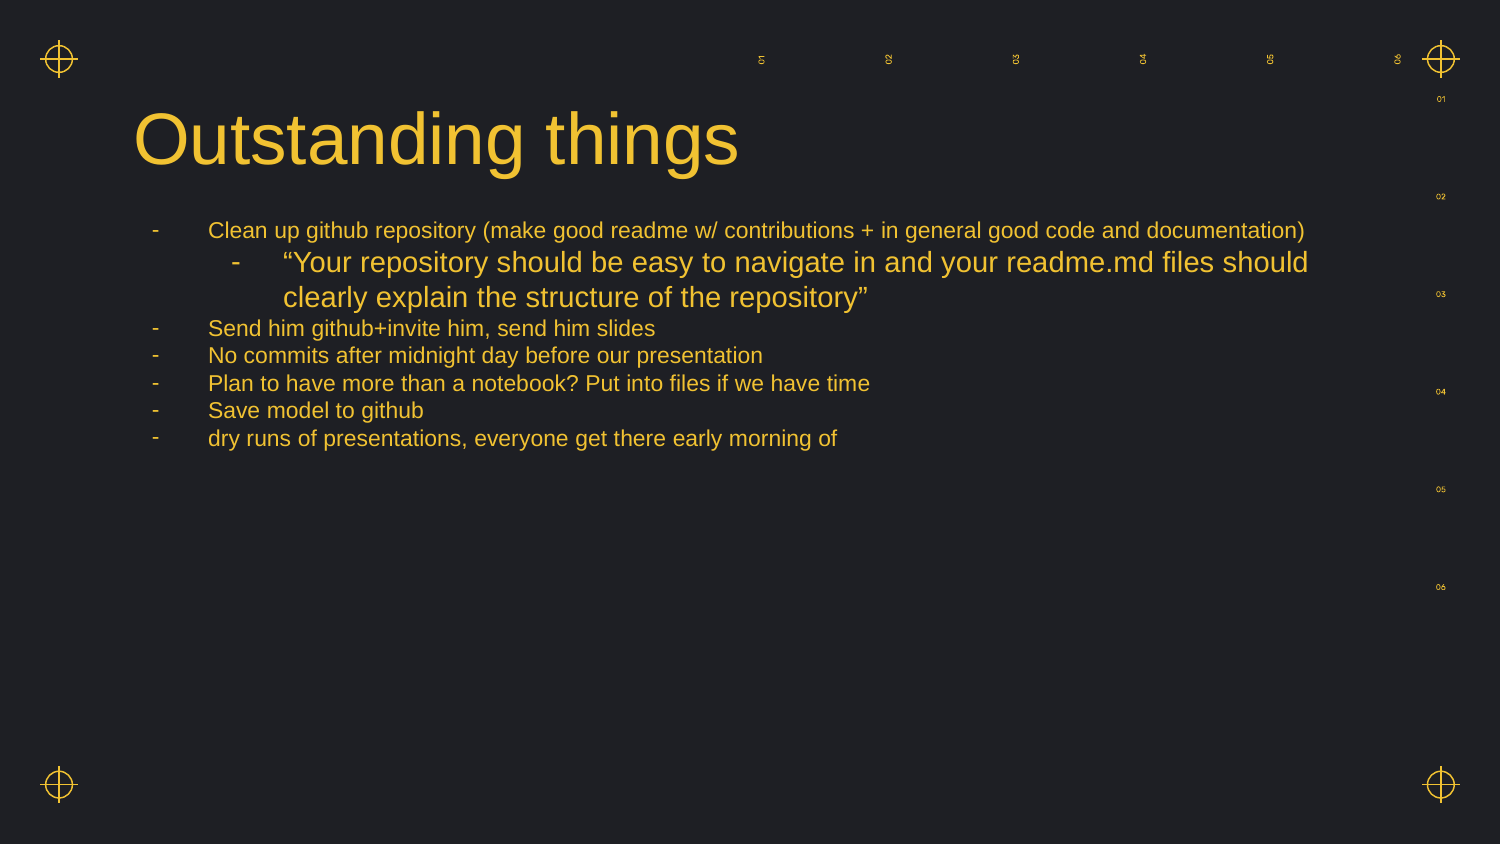

# Outstanding things
Clean up github repository (make good readme w/ contributions + in general good code and documentation)
“Your repository should be easy to navigate in and your readme.md files should clearly explain the structure of the repository”
Send him github+invite him, send him slides
No commits after midnight day before our presentation
Plan to have more than a notebook? Put into files if we have time
Save model to github
dry runs of presentations, everyone get there early morning of